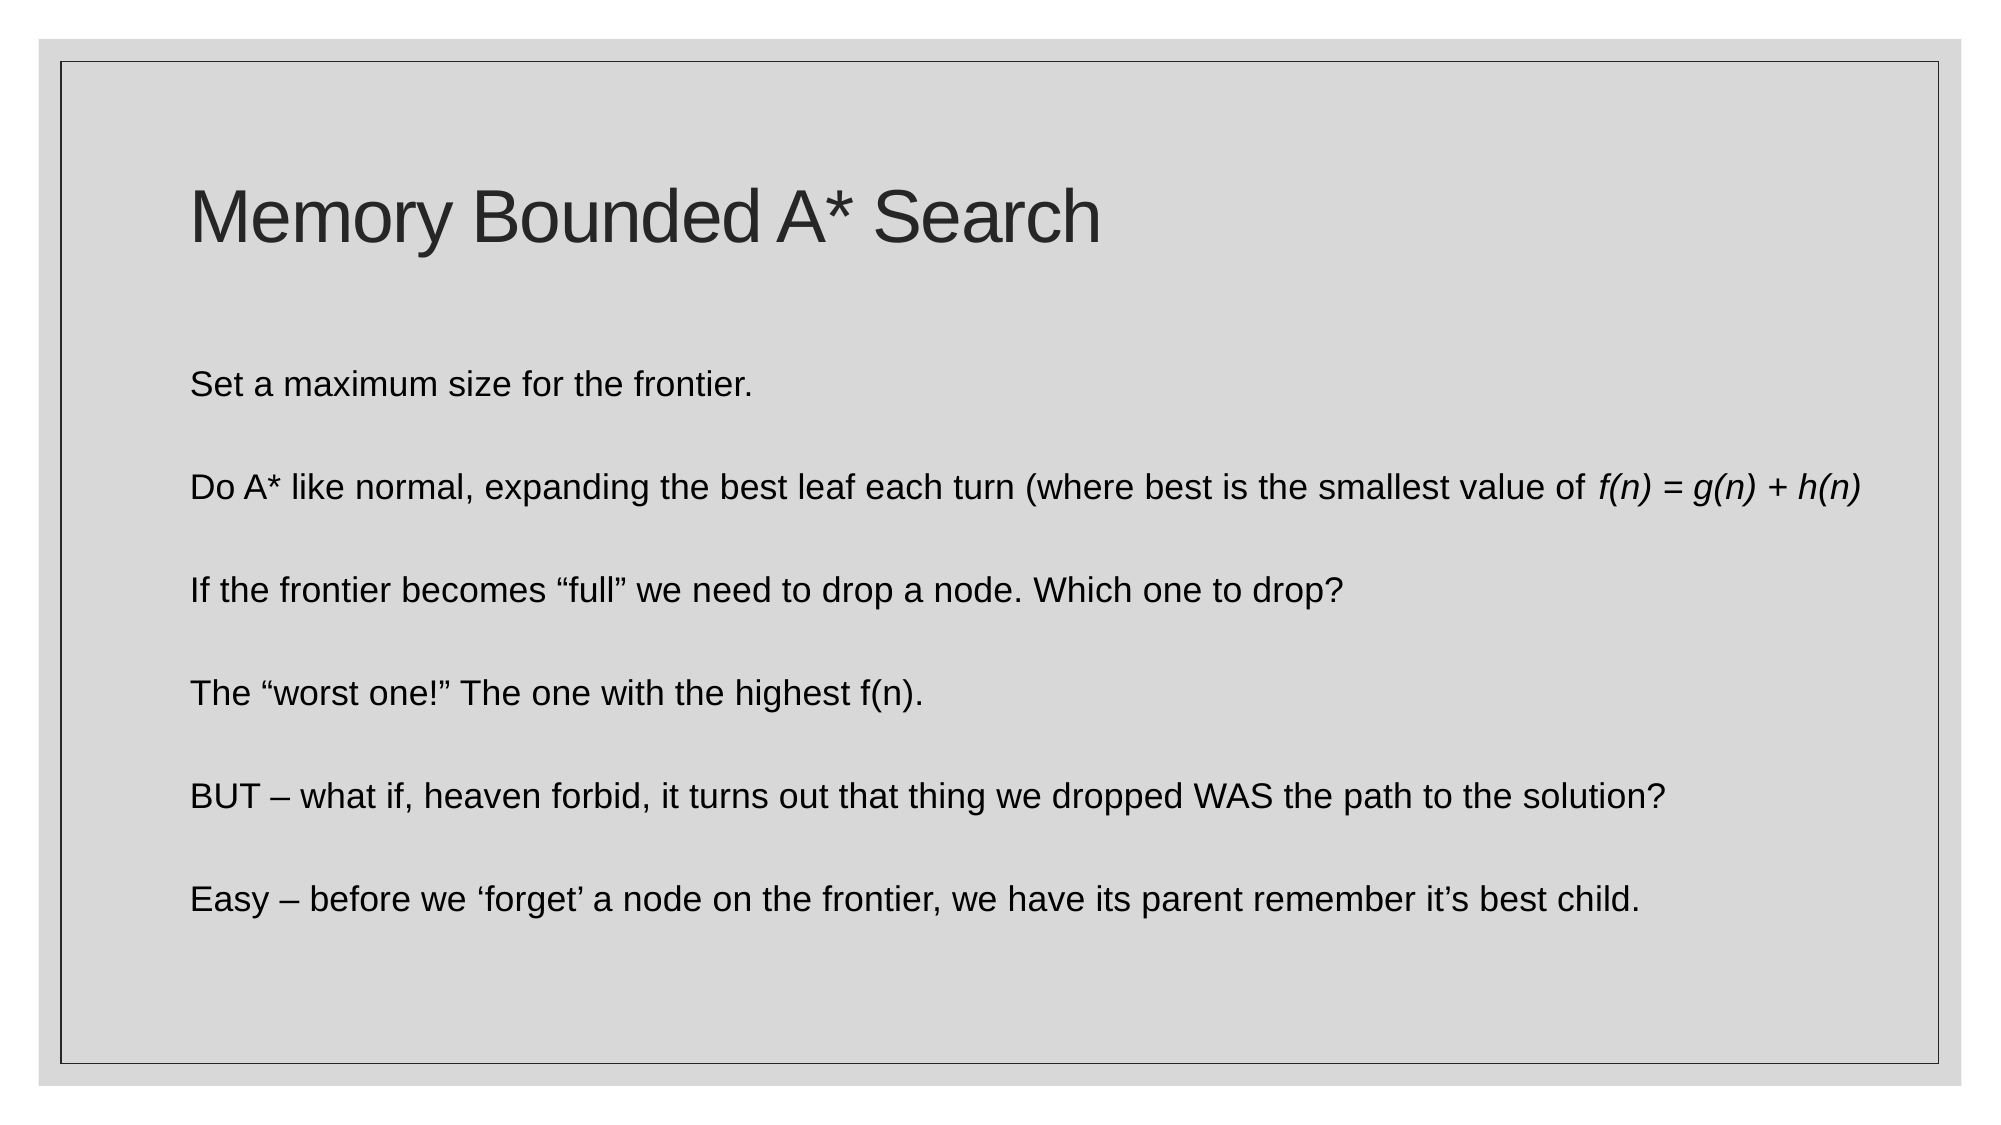

# Memory Bounded A* Search

Set a maximum size for the frontier.

Do A* like normal, expanding the best leaf each turn (where best is the smallest value of f(n) = g(n) + h(n)

If the frontier becomes “full” we need to drop a node. Which one to drop?

The “worst one!” The one with the highest f(n).

BUT – what if, heaven forbid, it turns out that thing we dropped WAS the path to the solution?

Easy – before we ‘forget’ a node on the frontier, we have its parent remember it’s best child.